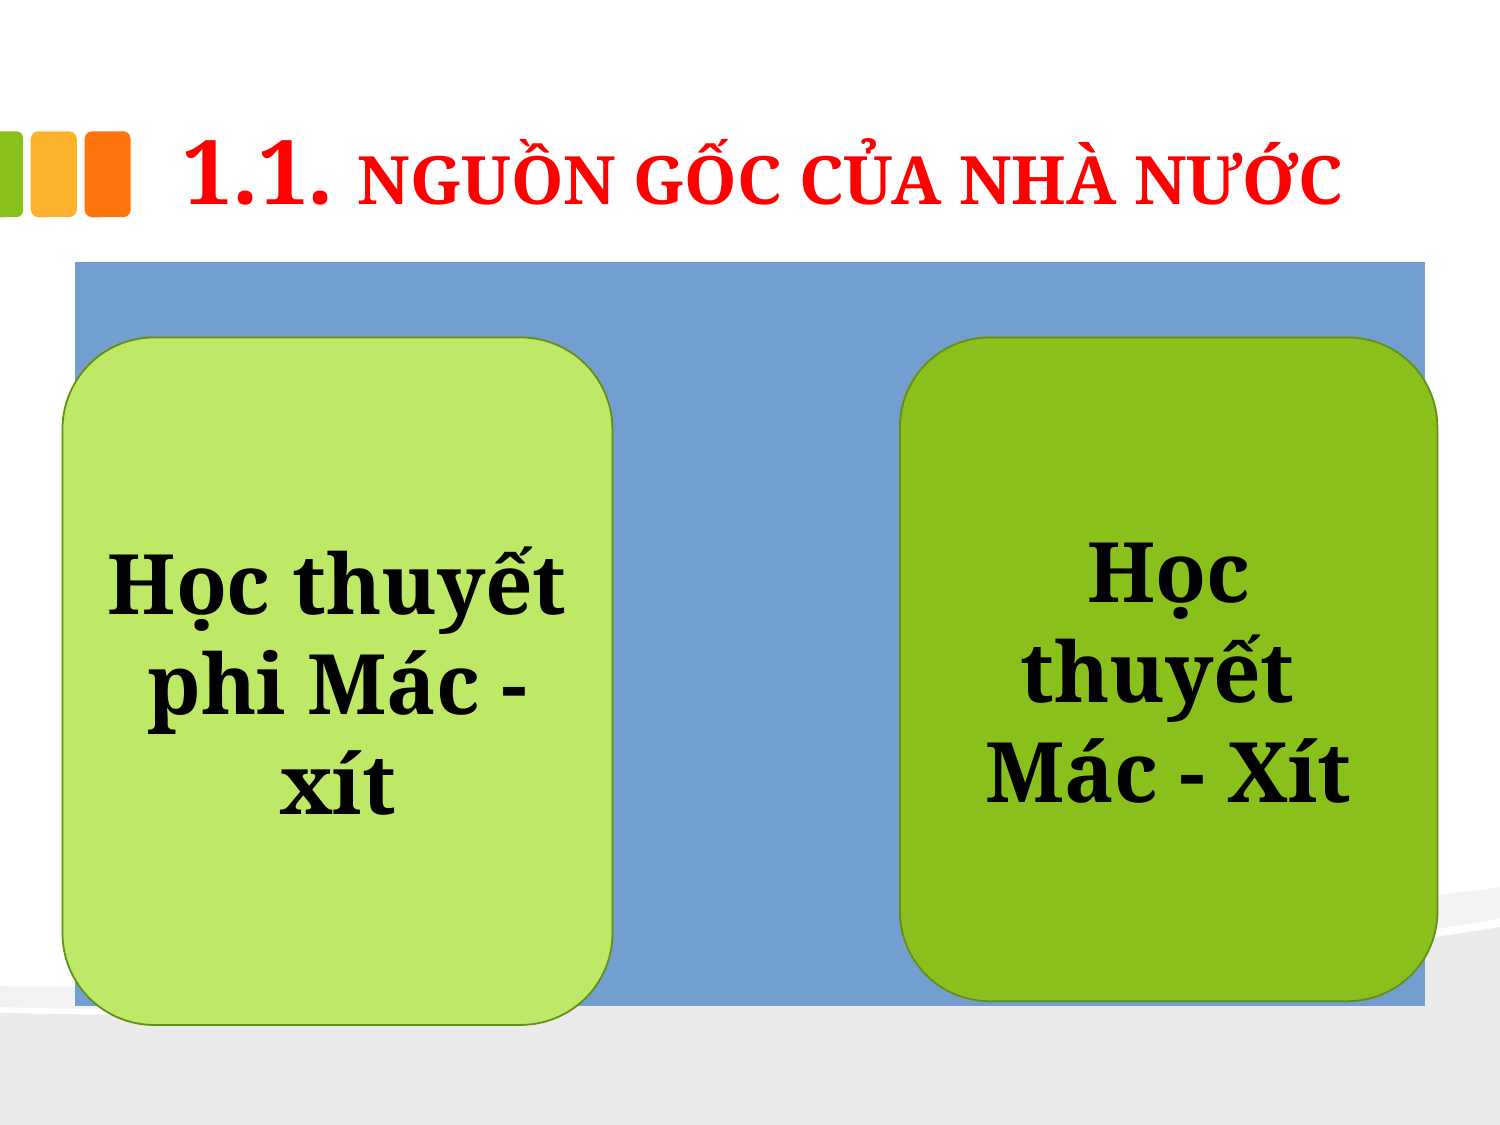

# 1.1. NGUỒN GỐC CỦA NHÀ NƯỚC

Học thuyết phi Mác - xít
Học thuyết  Mác - Xít